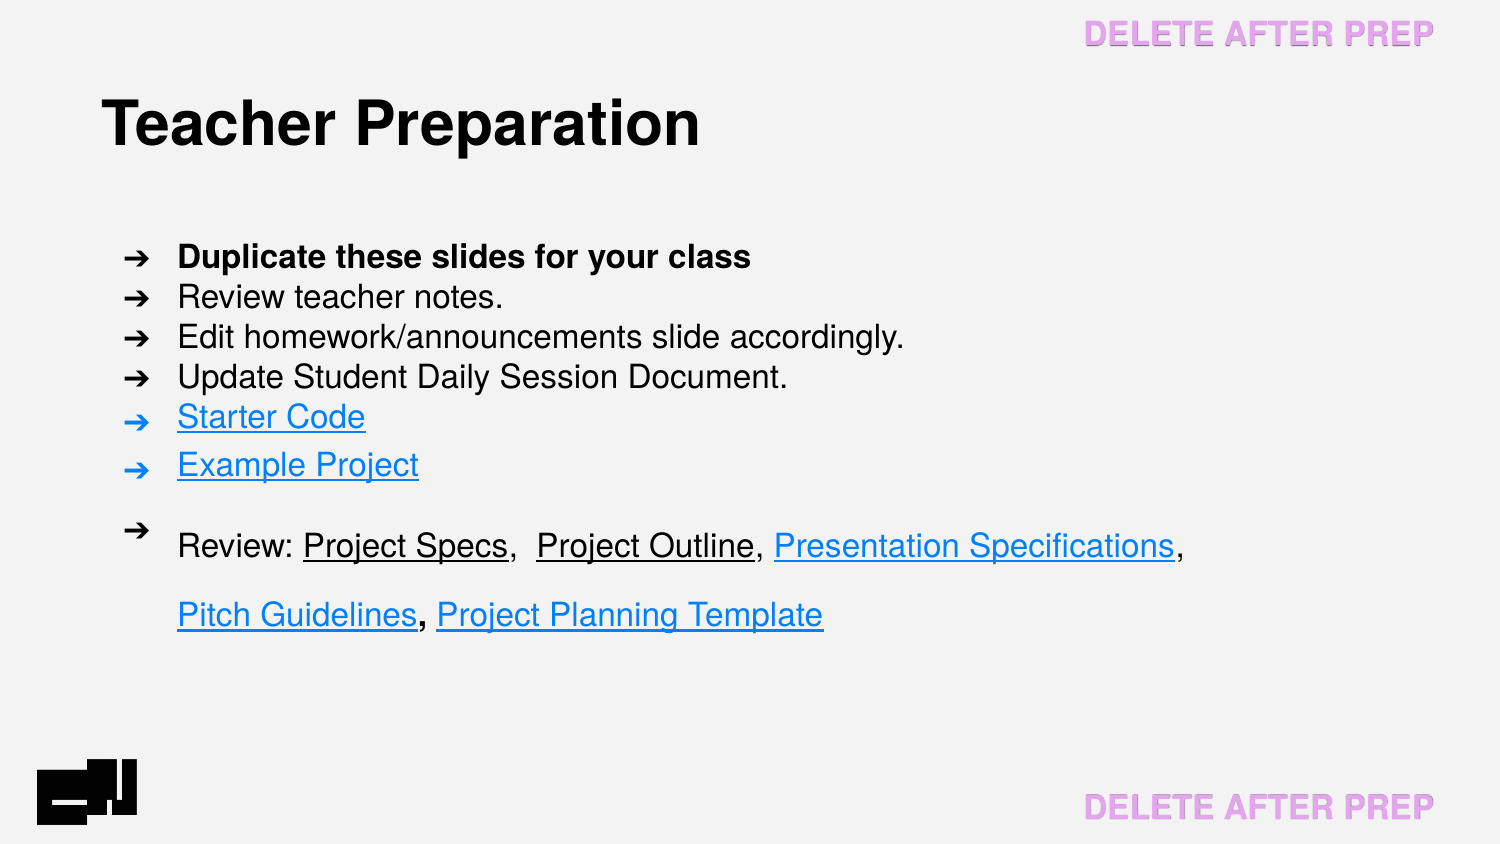

Duplicate these slides for your class
Review teacher notes.
Edit homework/announcements slide accordingly.
Update Student Daily Session Document.
Starter Code
Example Project
Review: Project Specs, Project Outline, Presentation Specifications, Pitch Guidelines, Project Planning Template